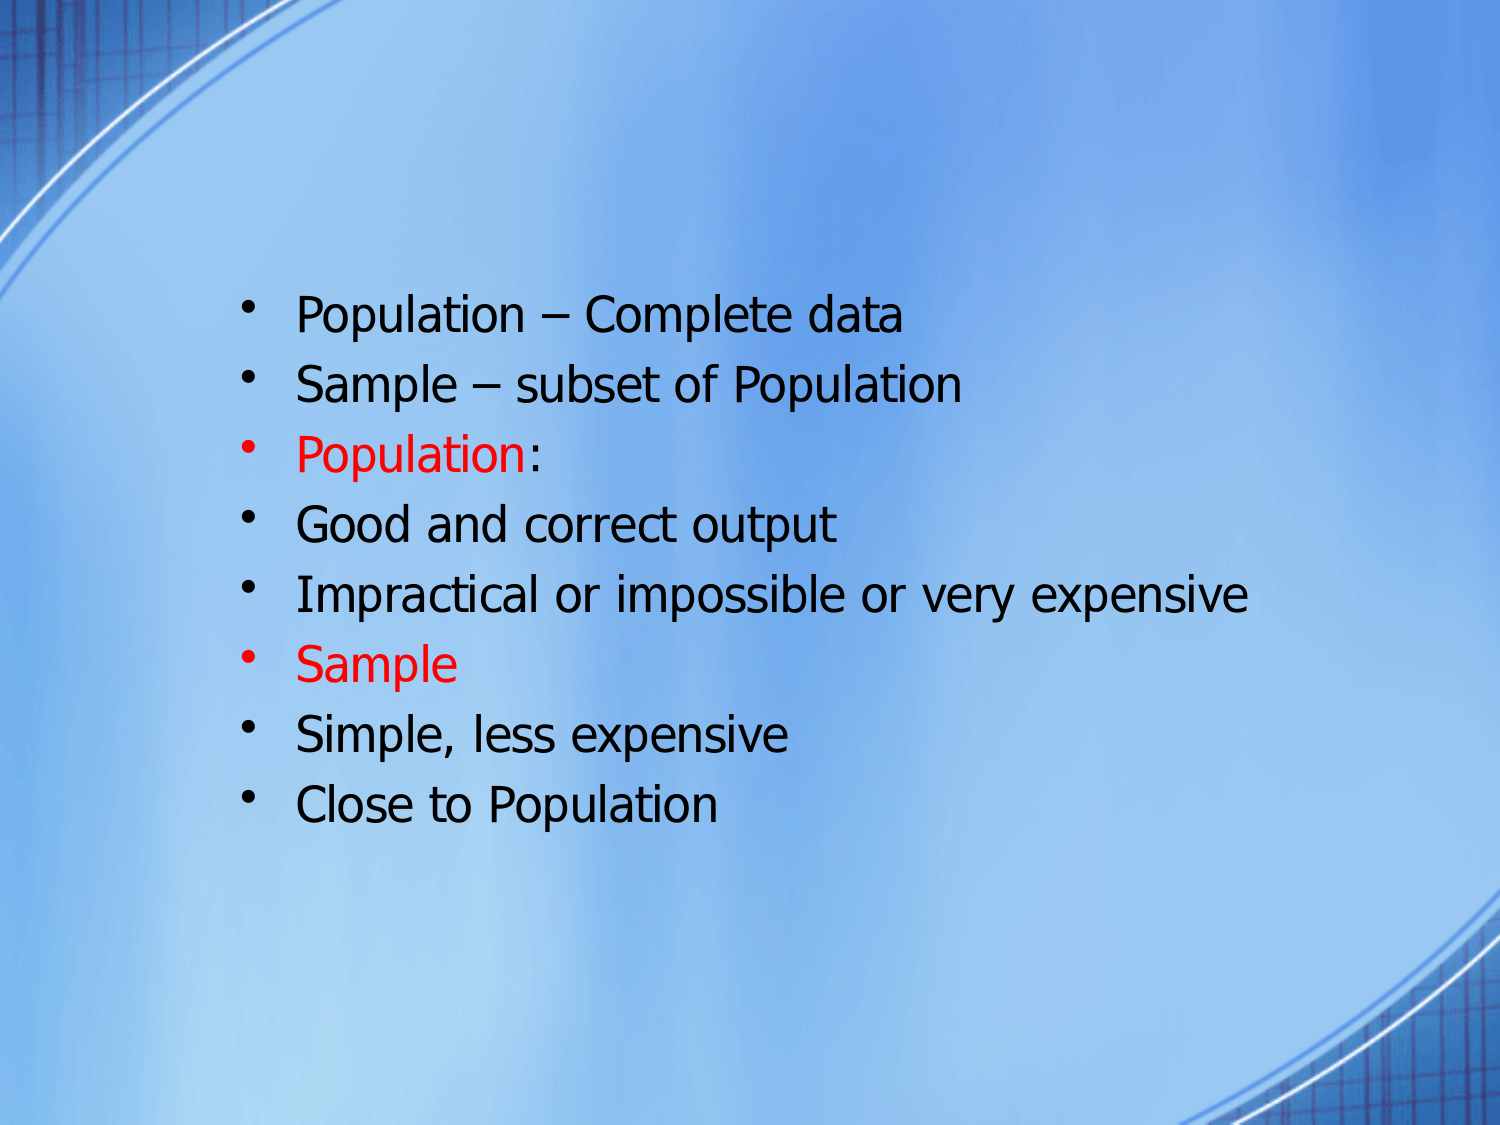

#
Population – Complete data
Sample – subset of Population
Population:
Good and correct output
Impractical or impossible or very expensive
Sample
Simple, less expensive
Close to Population